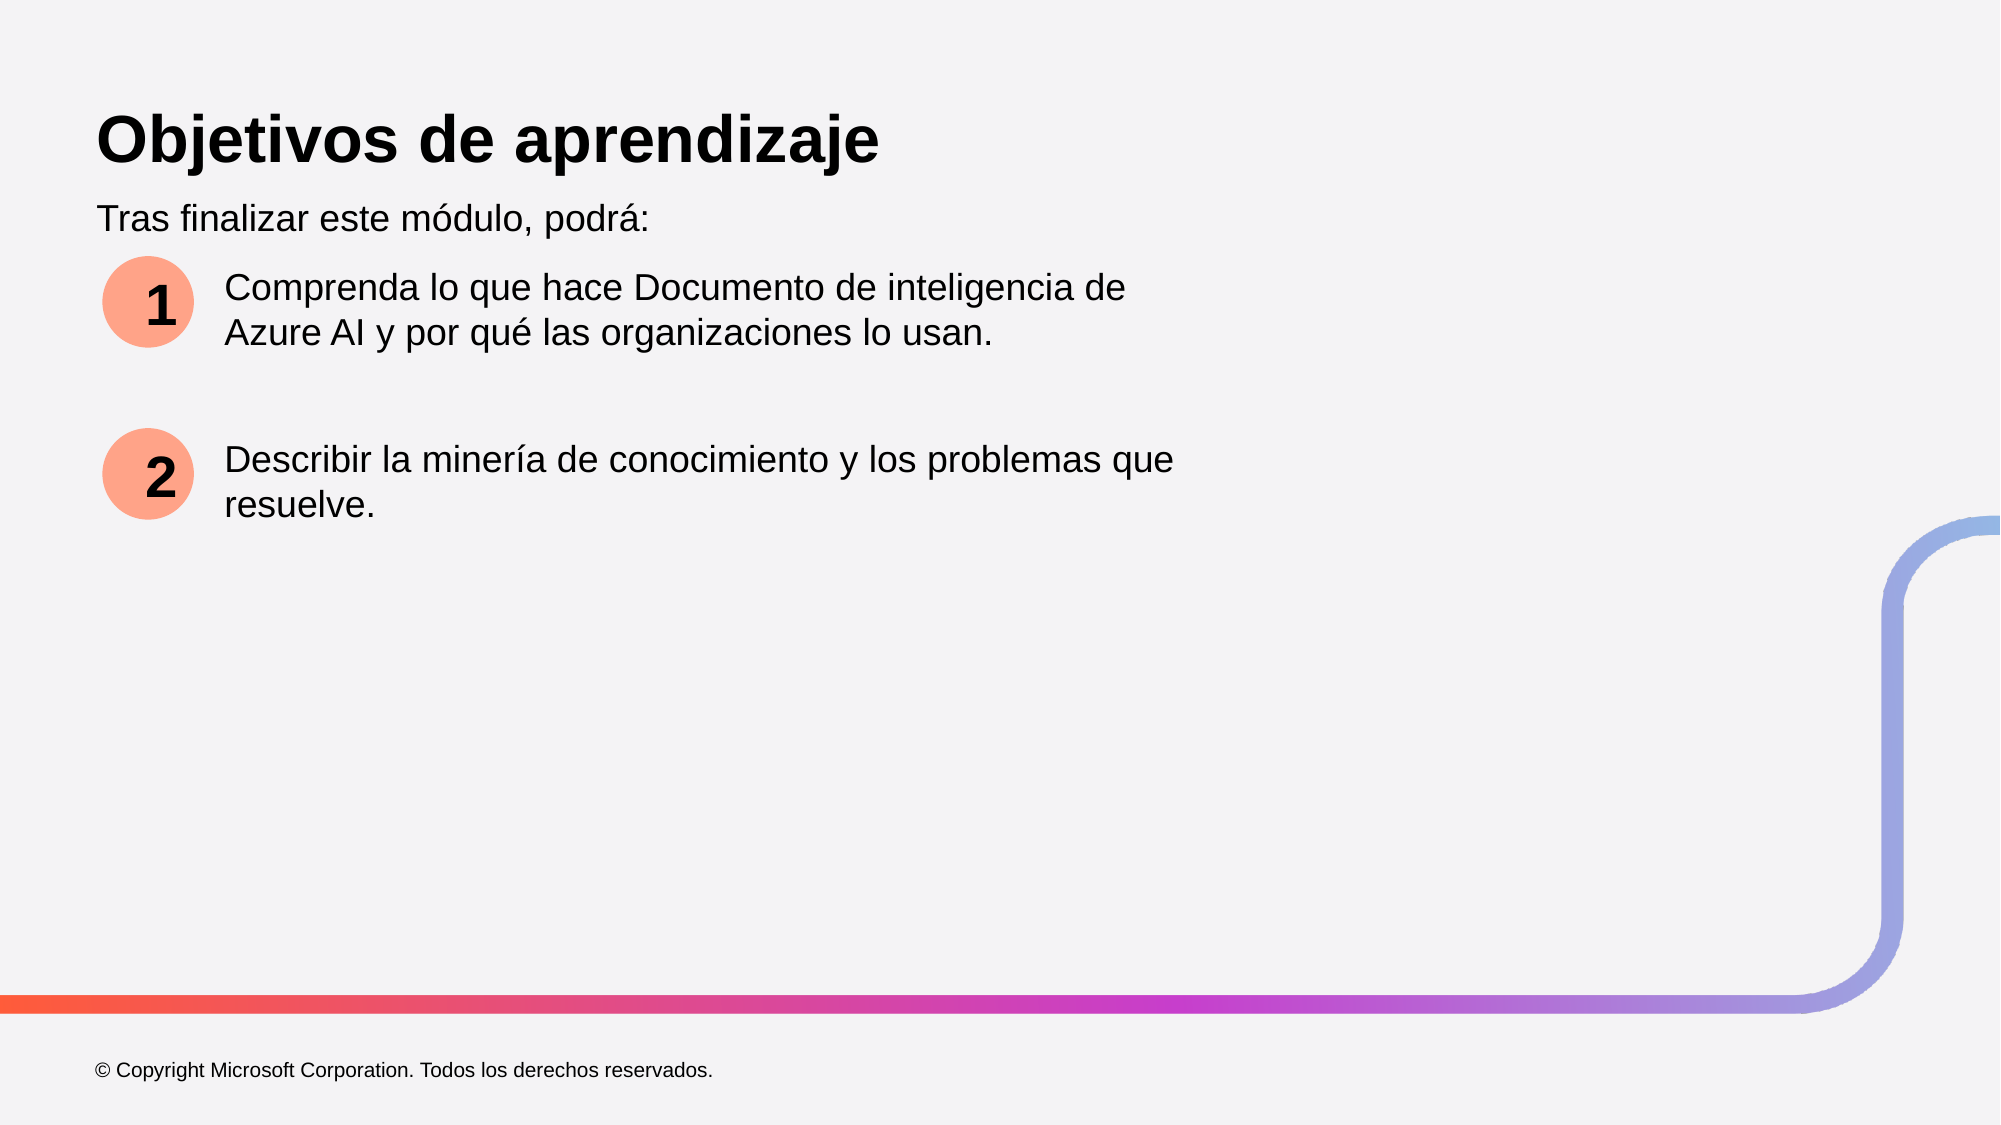

# Objetivos de aprendizaje
Tras finalizar este módulo, podrá:
Comprenda lo que hace Documento de inteligencia de Azure AI y por qué las organizaciones lo usan.
1
Describir la minería de conocimiento y los problemas que resuelve.
2